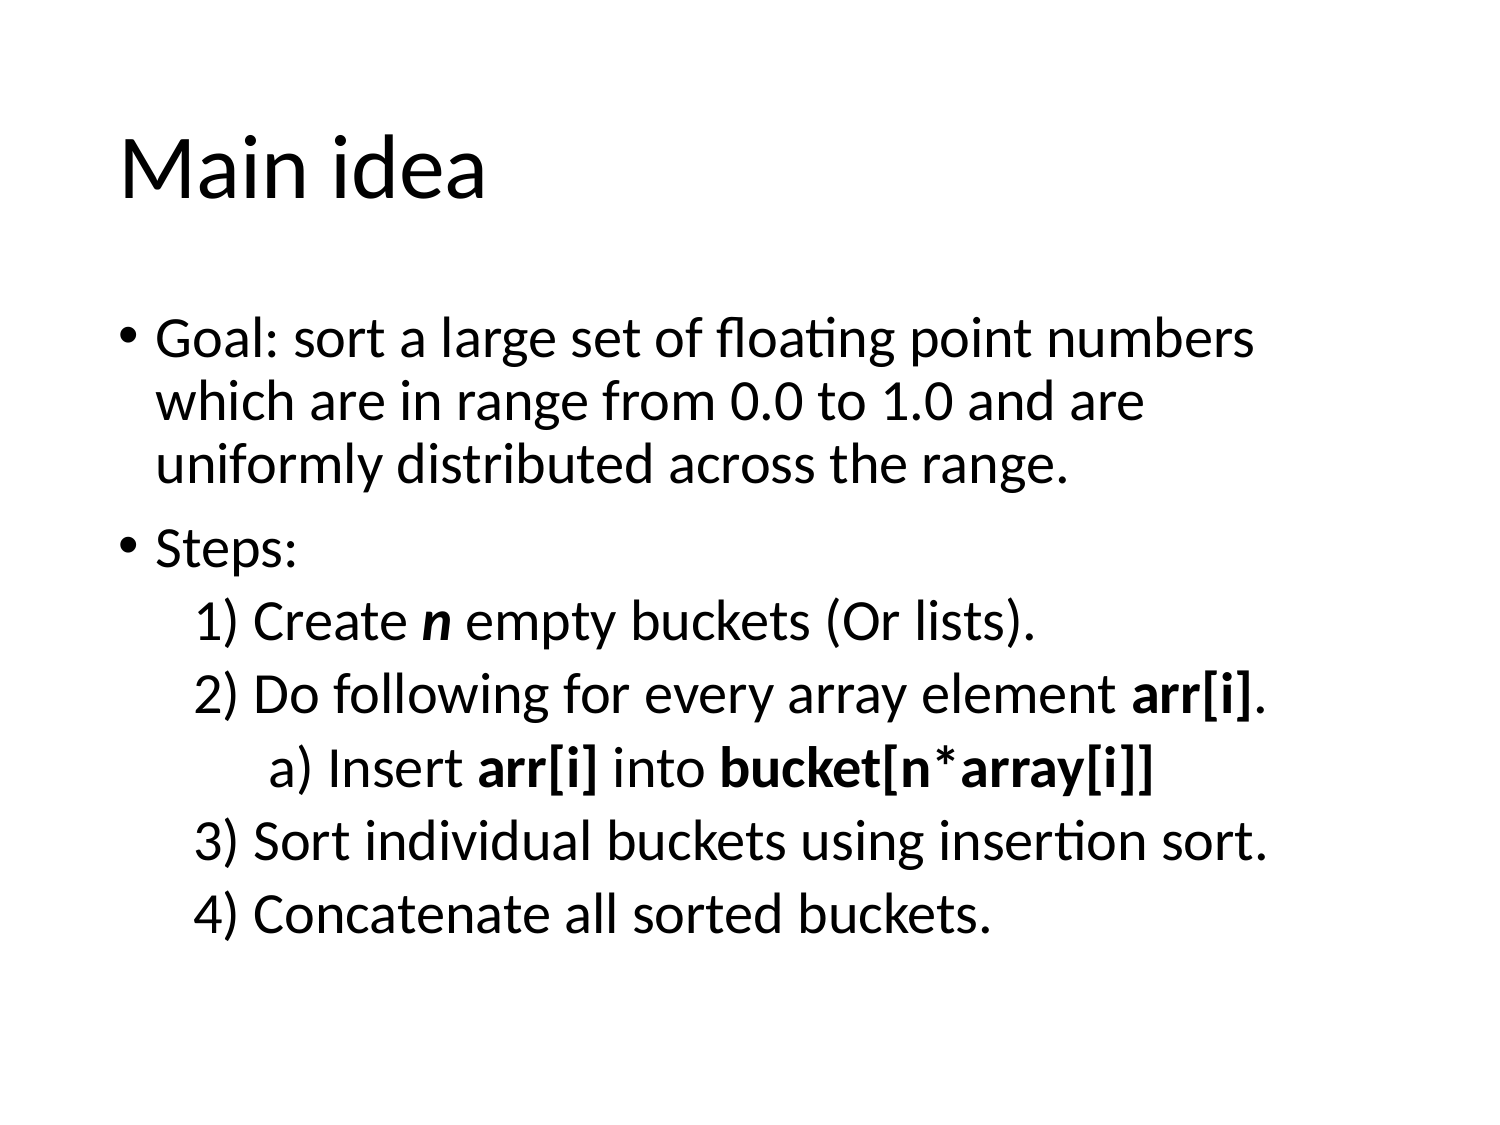

# Main idea
Goal: sort a large set of floating point numbers which are in range from 0.0 to 1.0 and are uniformly distributed across the range.
Steps:
1) Create n empty buckets (Or lists).
2) Do following for every array element arr[i].
a) Insert arr[i] into bucket[n*array[i]]
3) Sort individual buckets using insertion sort.
4) Concatenate all sorted buckets.